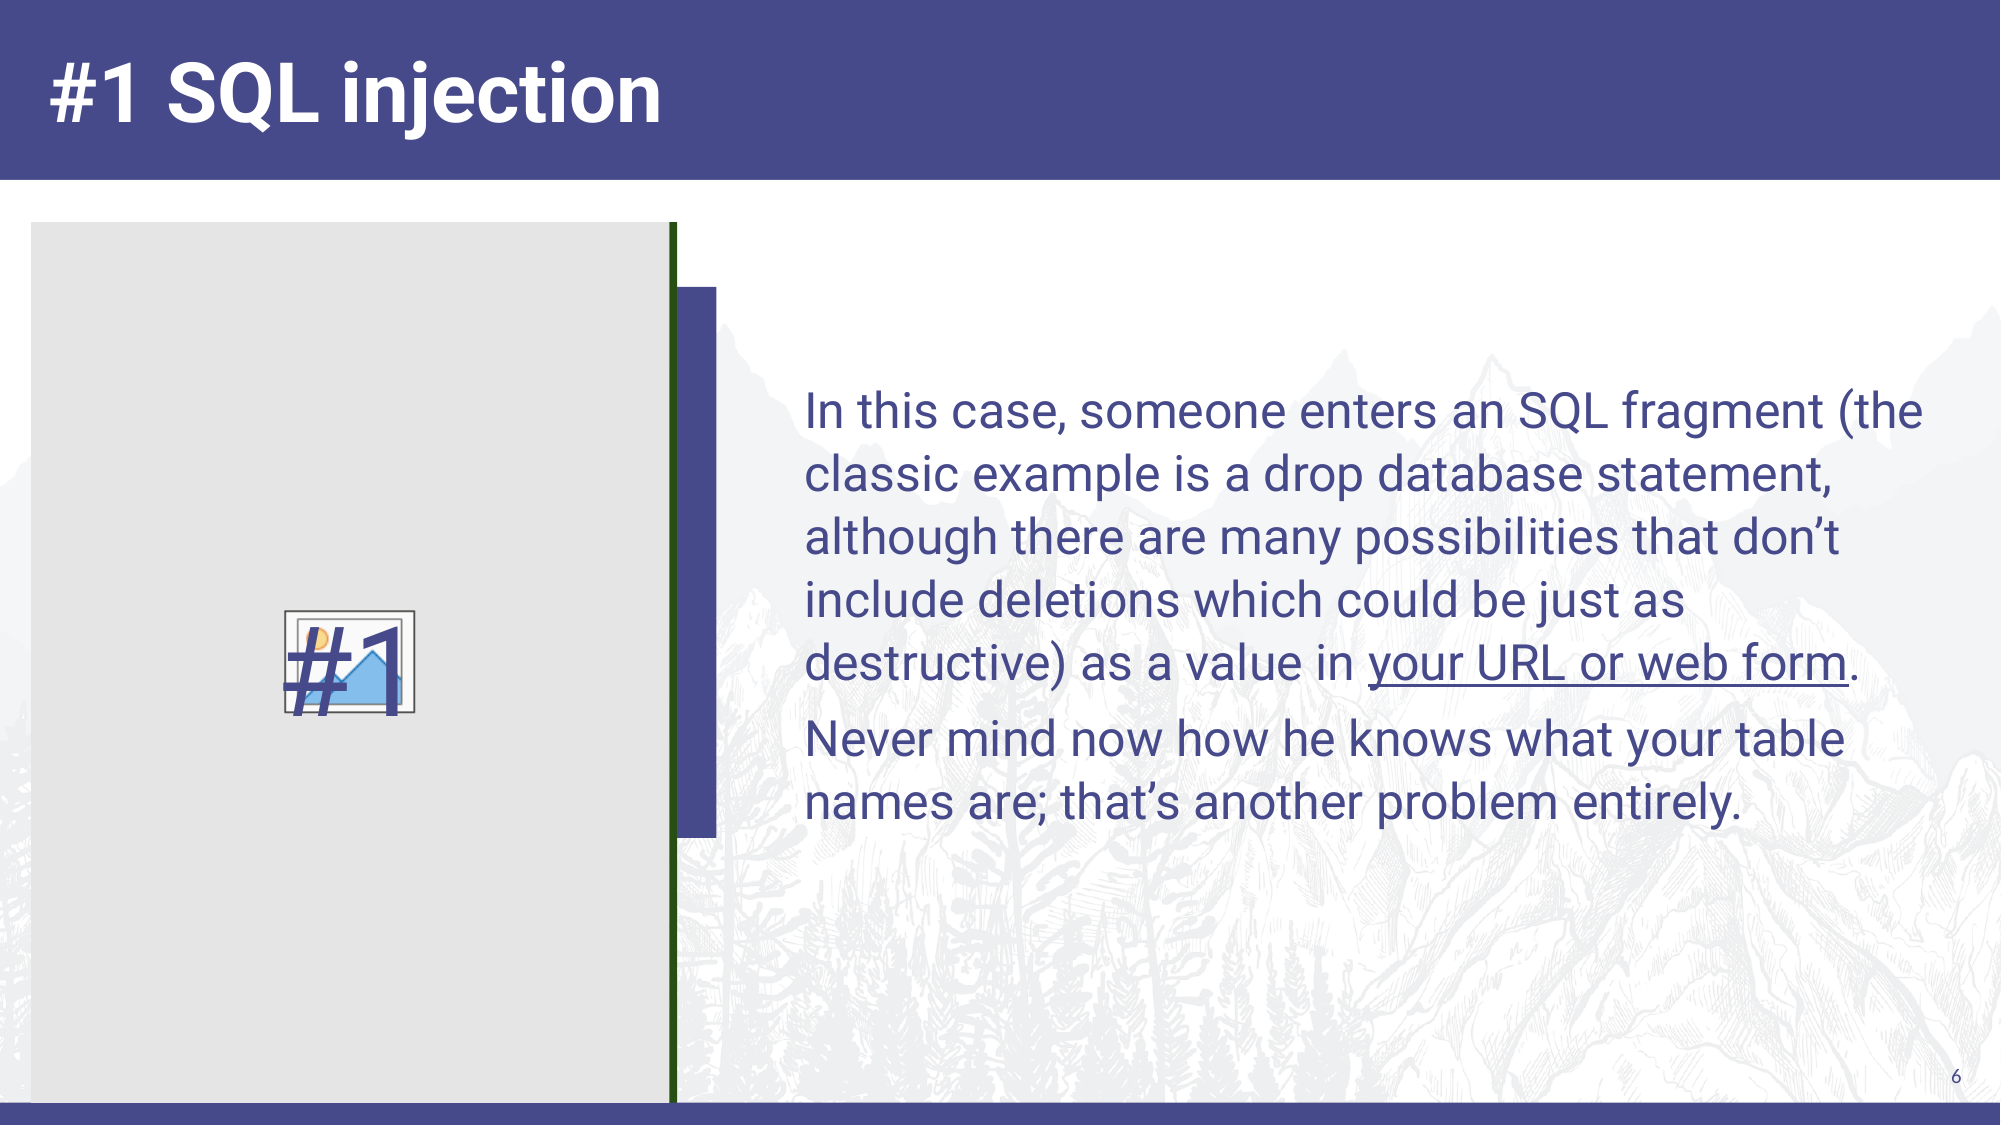

# #1 SQL injection

In this case, someone enters an SQL fragment (the classic example is a drop database statement, although there are many possibilities that don’t include deletions which could be just as destructive) as a value in your URL or web form.
Never mind now how he knows what your table names are; that’s another problem entirely.
#1
6